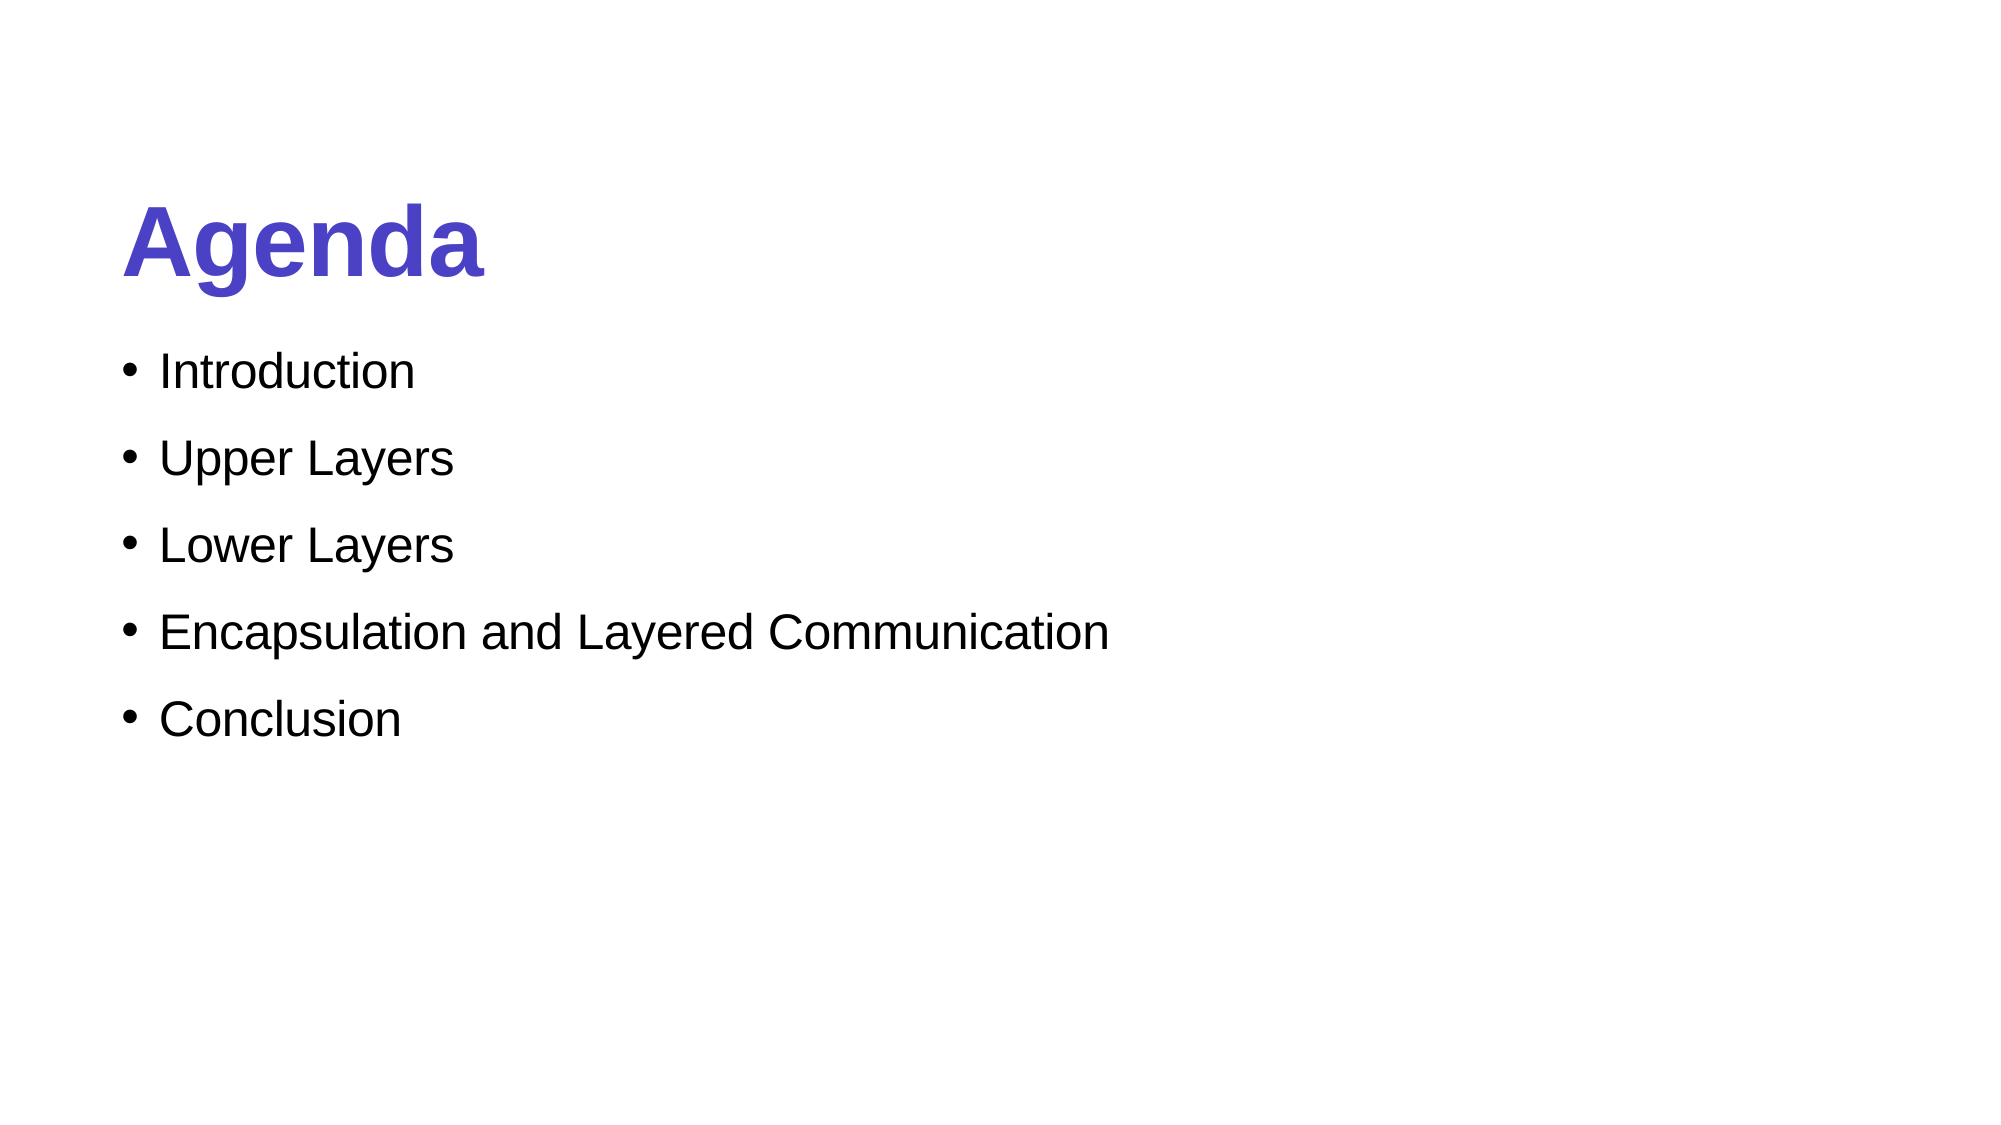

# Agenda
Introduction
Upper Layers
Lower Layers
Encapsulation and Layered Communication
Conclusion